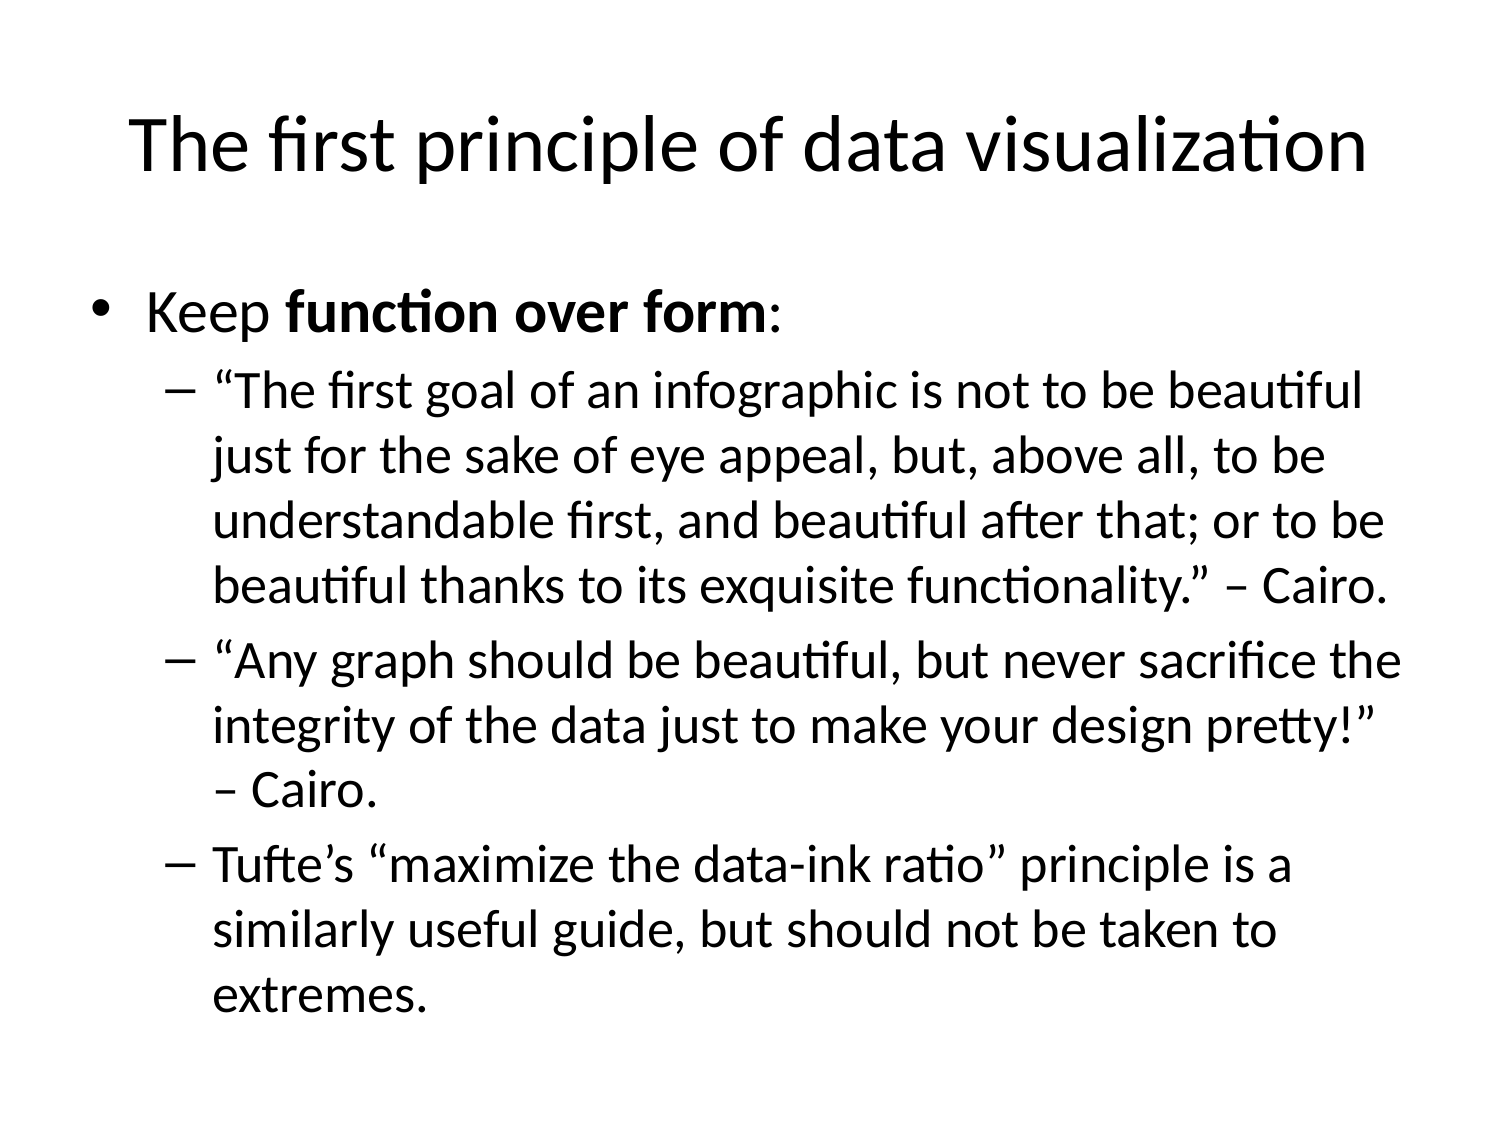

# The first principle of data visualization
Keep function over form:
“The first goal of an infographic is not to be beautiful just for the sake of eye appeal, but, above all, to be understandable first, and beautiful after that; or to be beautiful thanks to its exquisite functionality.” – Cairo.
“Any graph should be beautiful, but never sacrifice the integrity of the data just to make your design pretty!” – Cairo.
Tufte’s “maximize the data-ink ratio” principle is a similarly useful guide, but should not be taken to extremes.